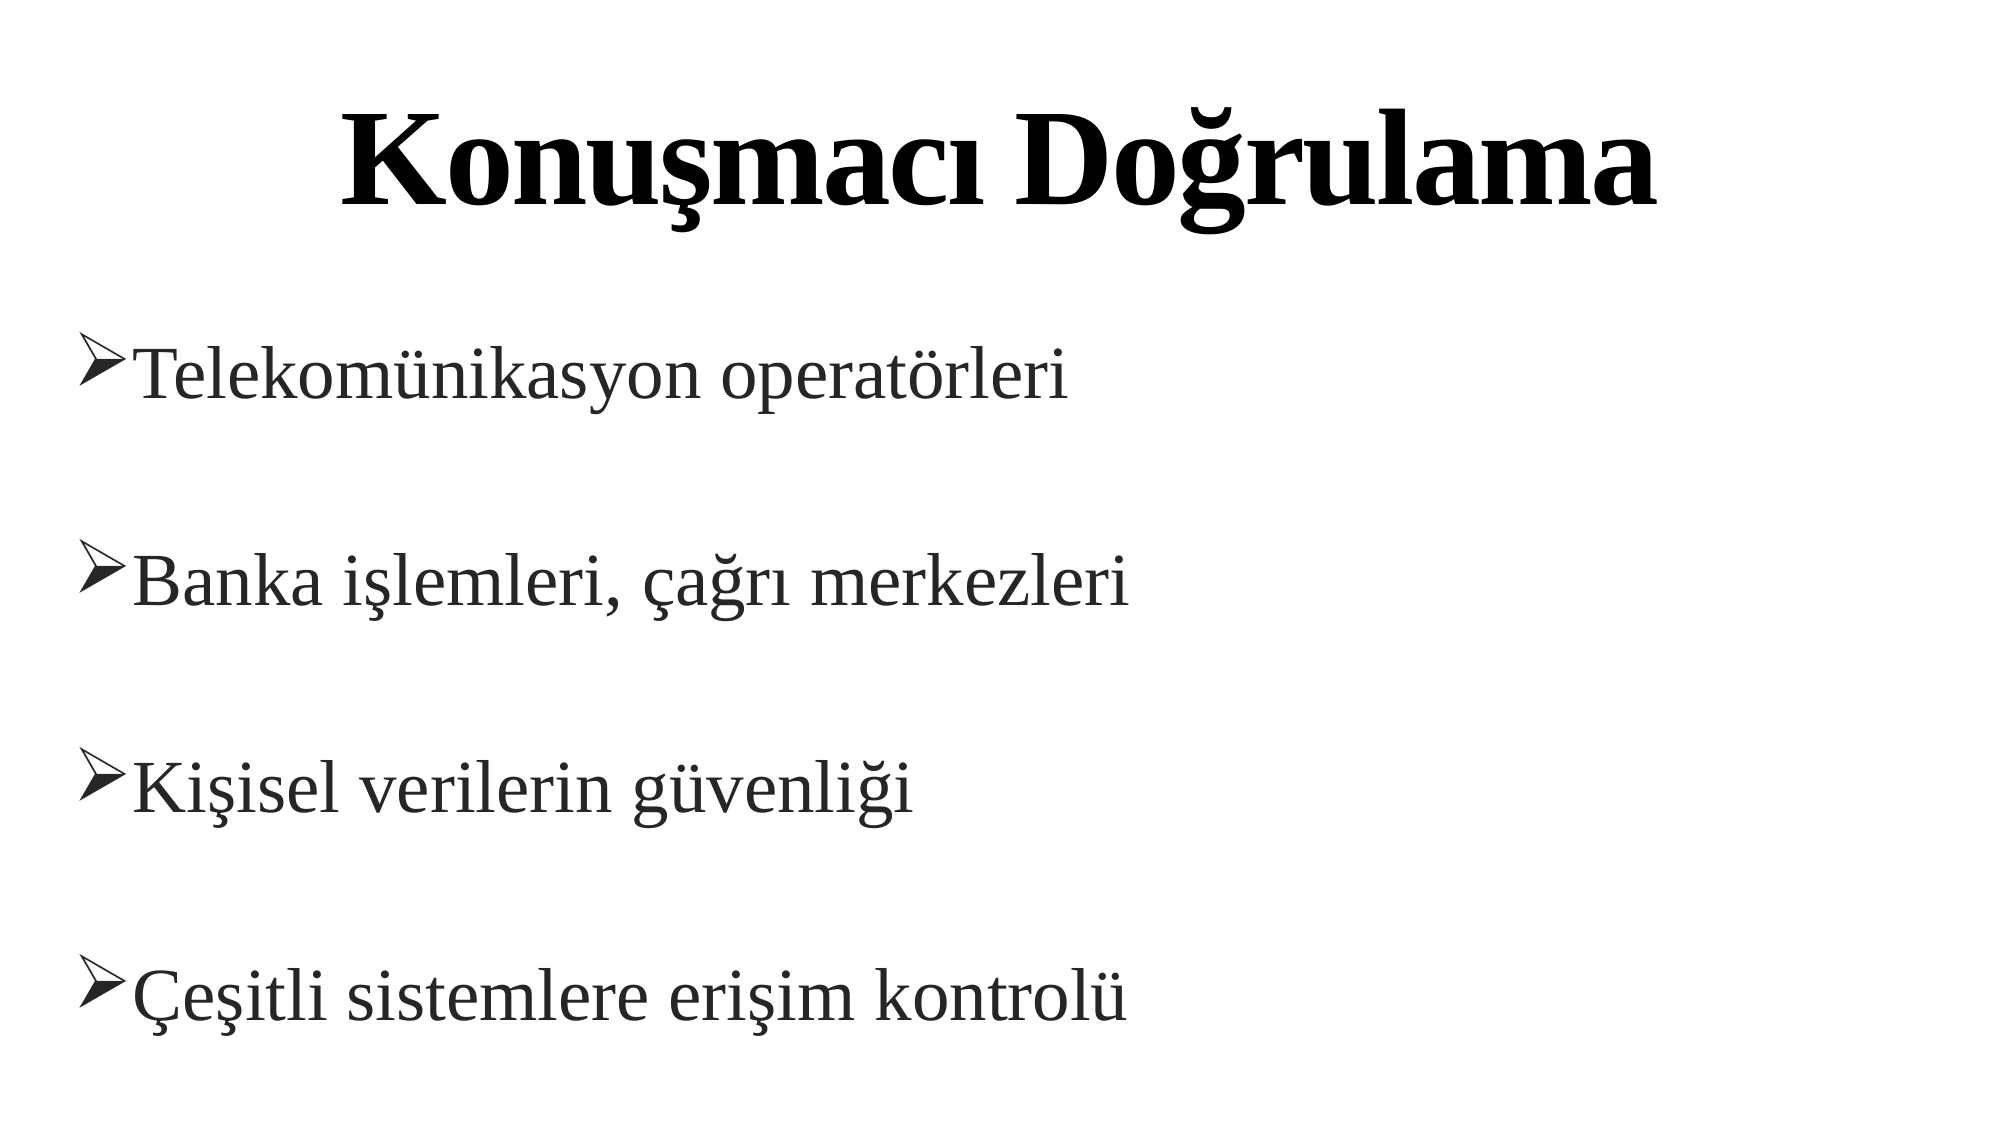

# Konuşmacı Doğrulama
Telekomünikasyon operatörleri

Banka işlemleri, çağrı merkezleri

Kişisel verilerin güvenliği

Çeşitli sistemlere erişim kontrolü